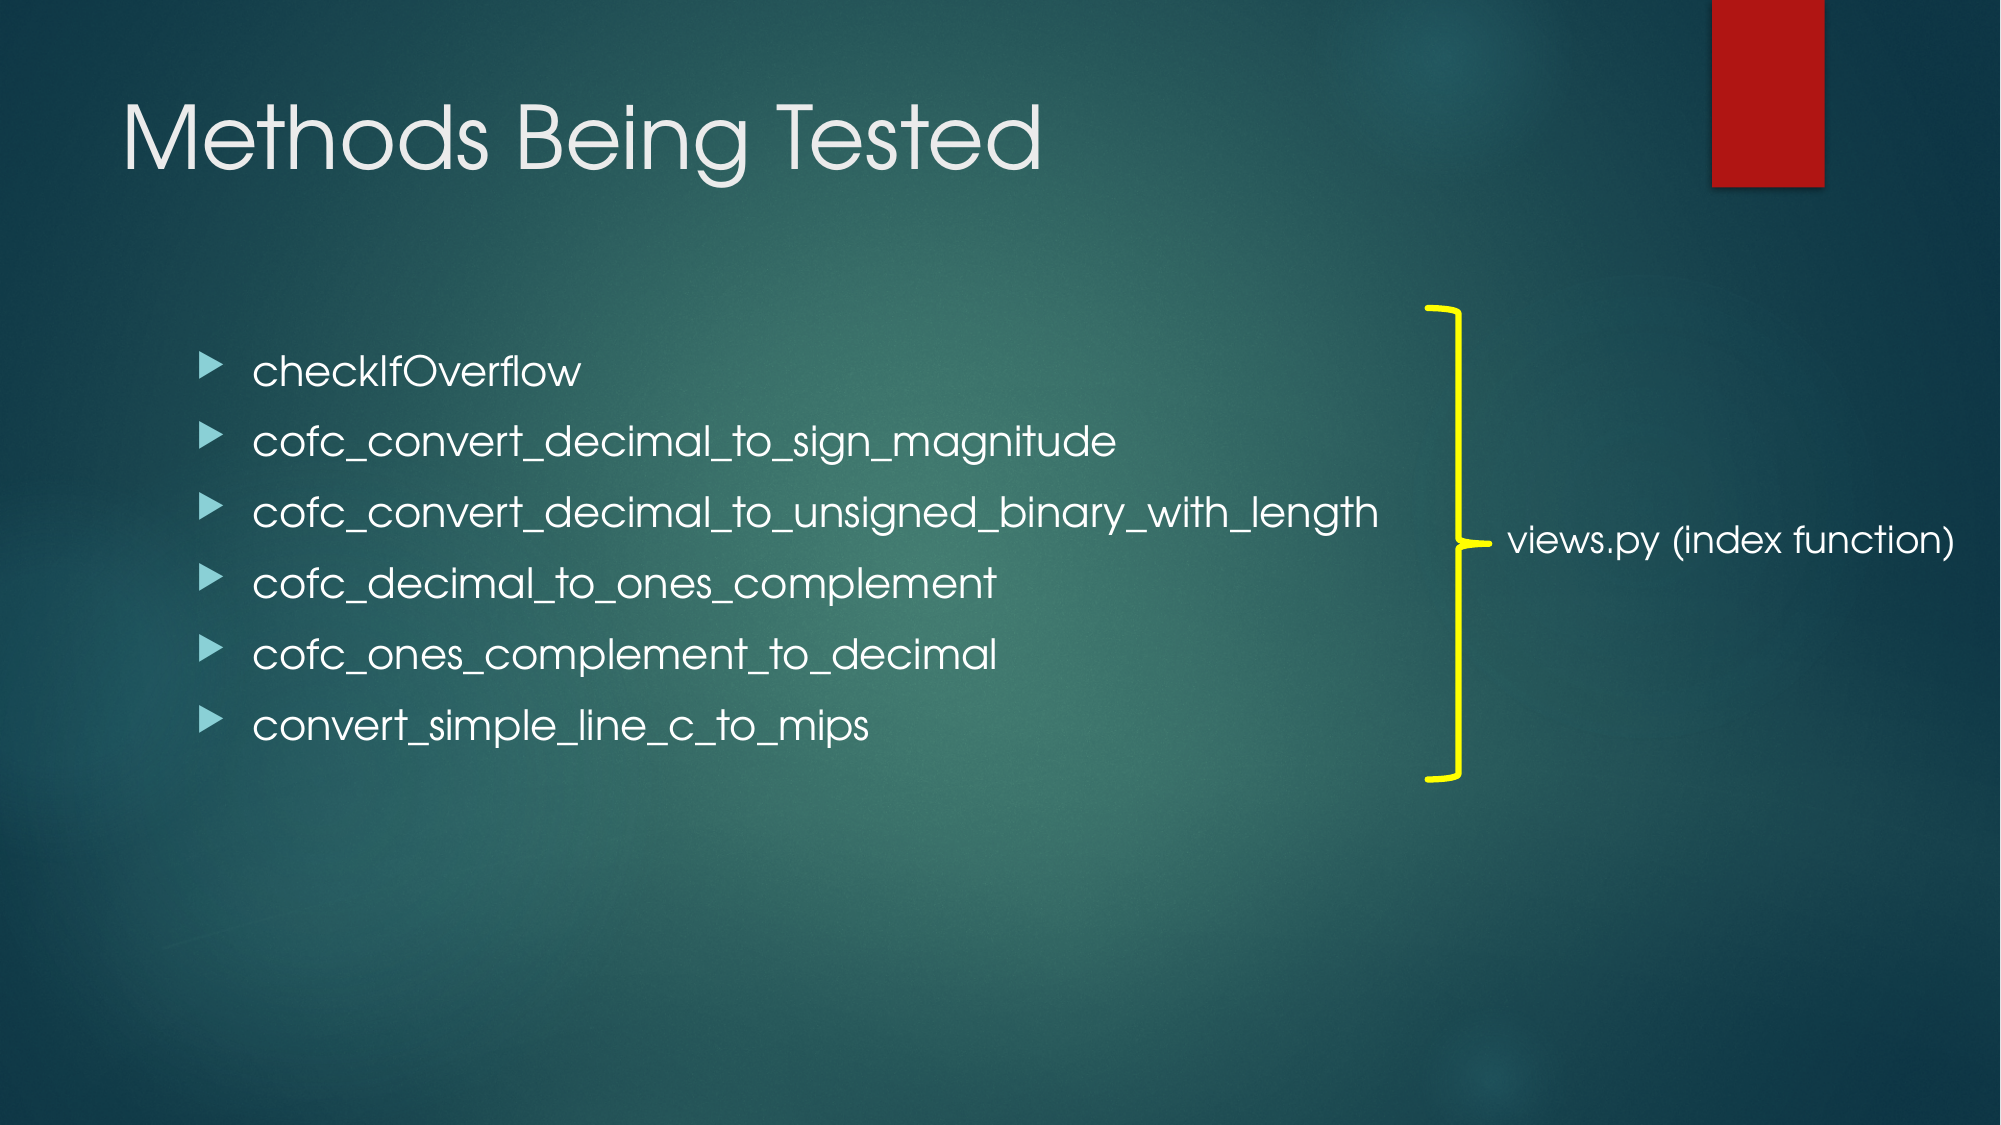

# Methods Being Tested

checkIfOverflow
cofc_convert_decimal_to_sign_magnitude
cofc_convert_decimal_to_unsigned_binary_with_length
cofc_decimal_to_ones_complement
cofc_ones_complement_to_decimal
convert_simple_line_c_to_mips

views.py (index function)